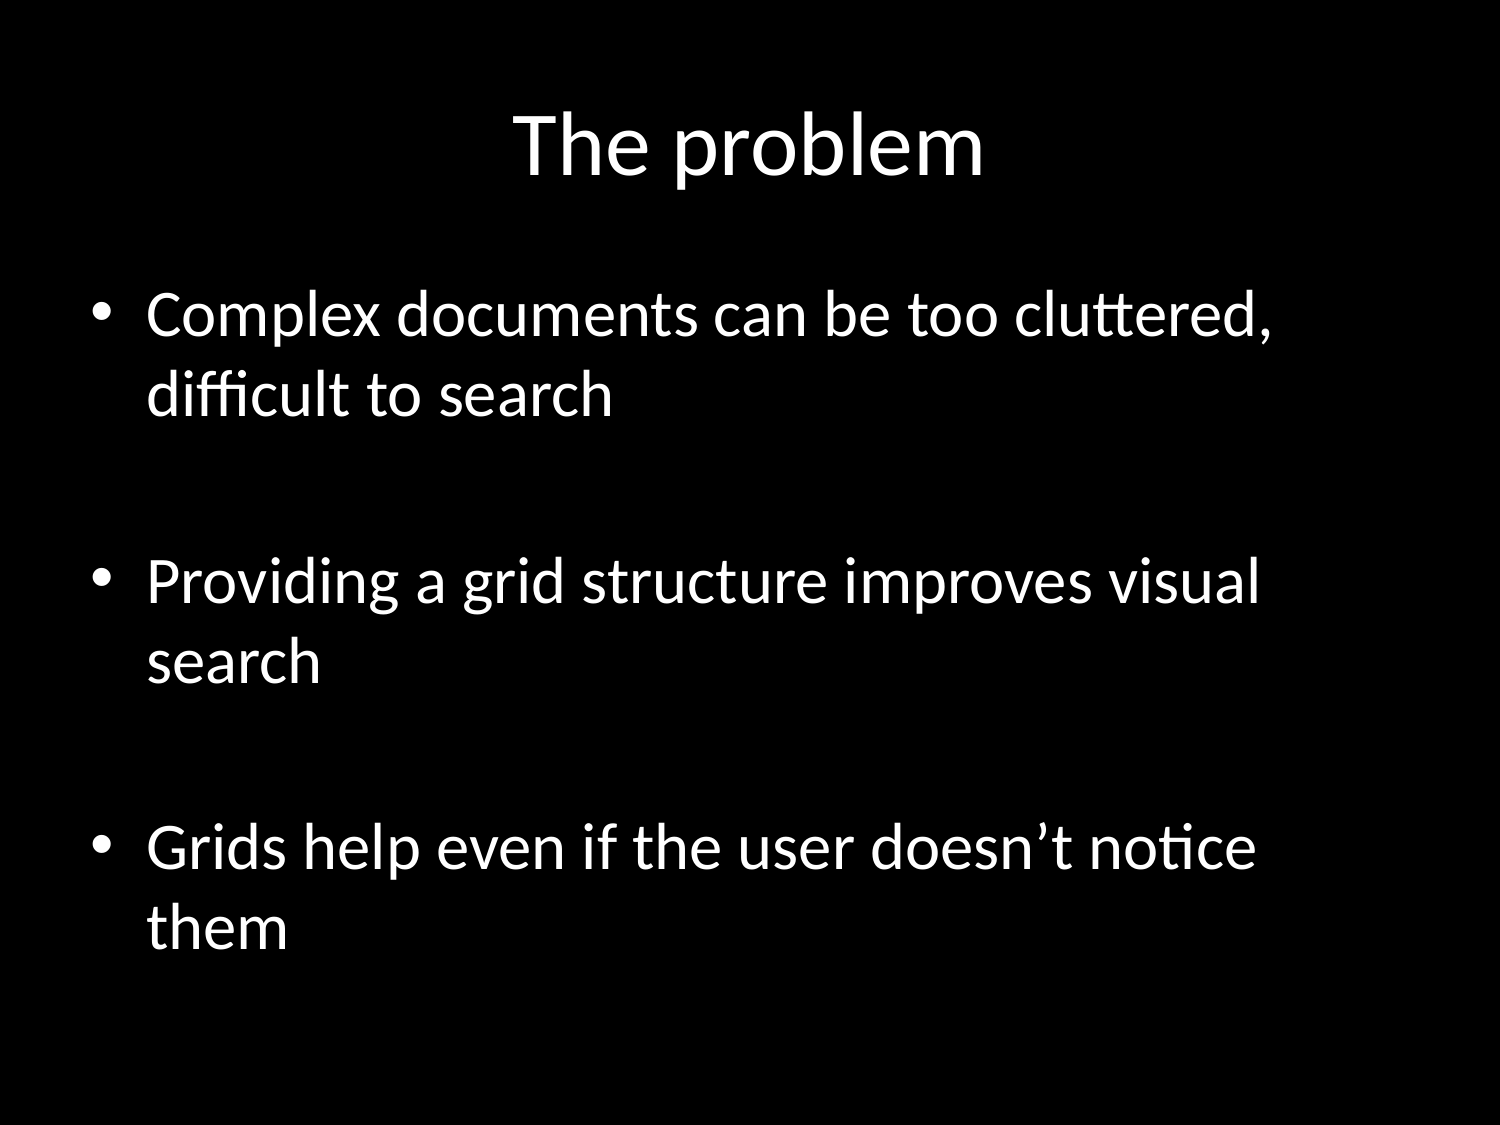

# The problem
Complex documents can be too cluttered, difficult to search

Providing a grid structure improves visual search

Grids help even if the user doesn’t notice them